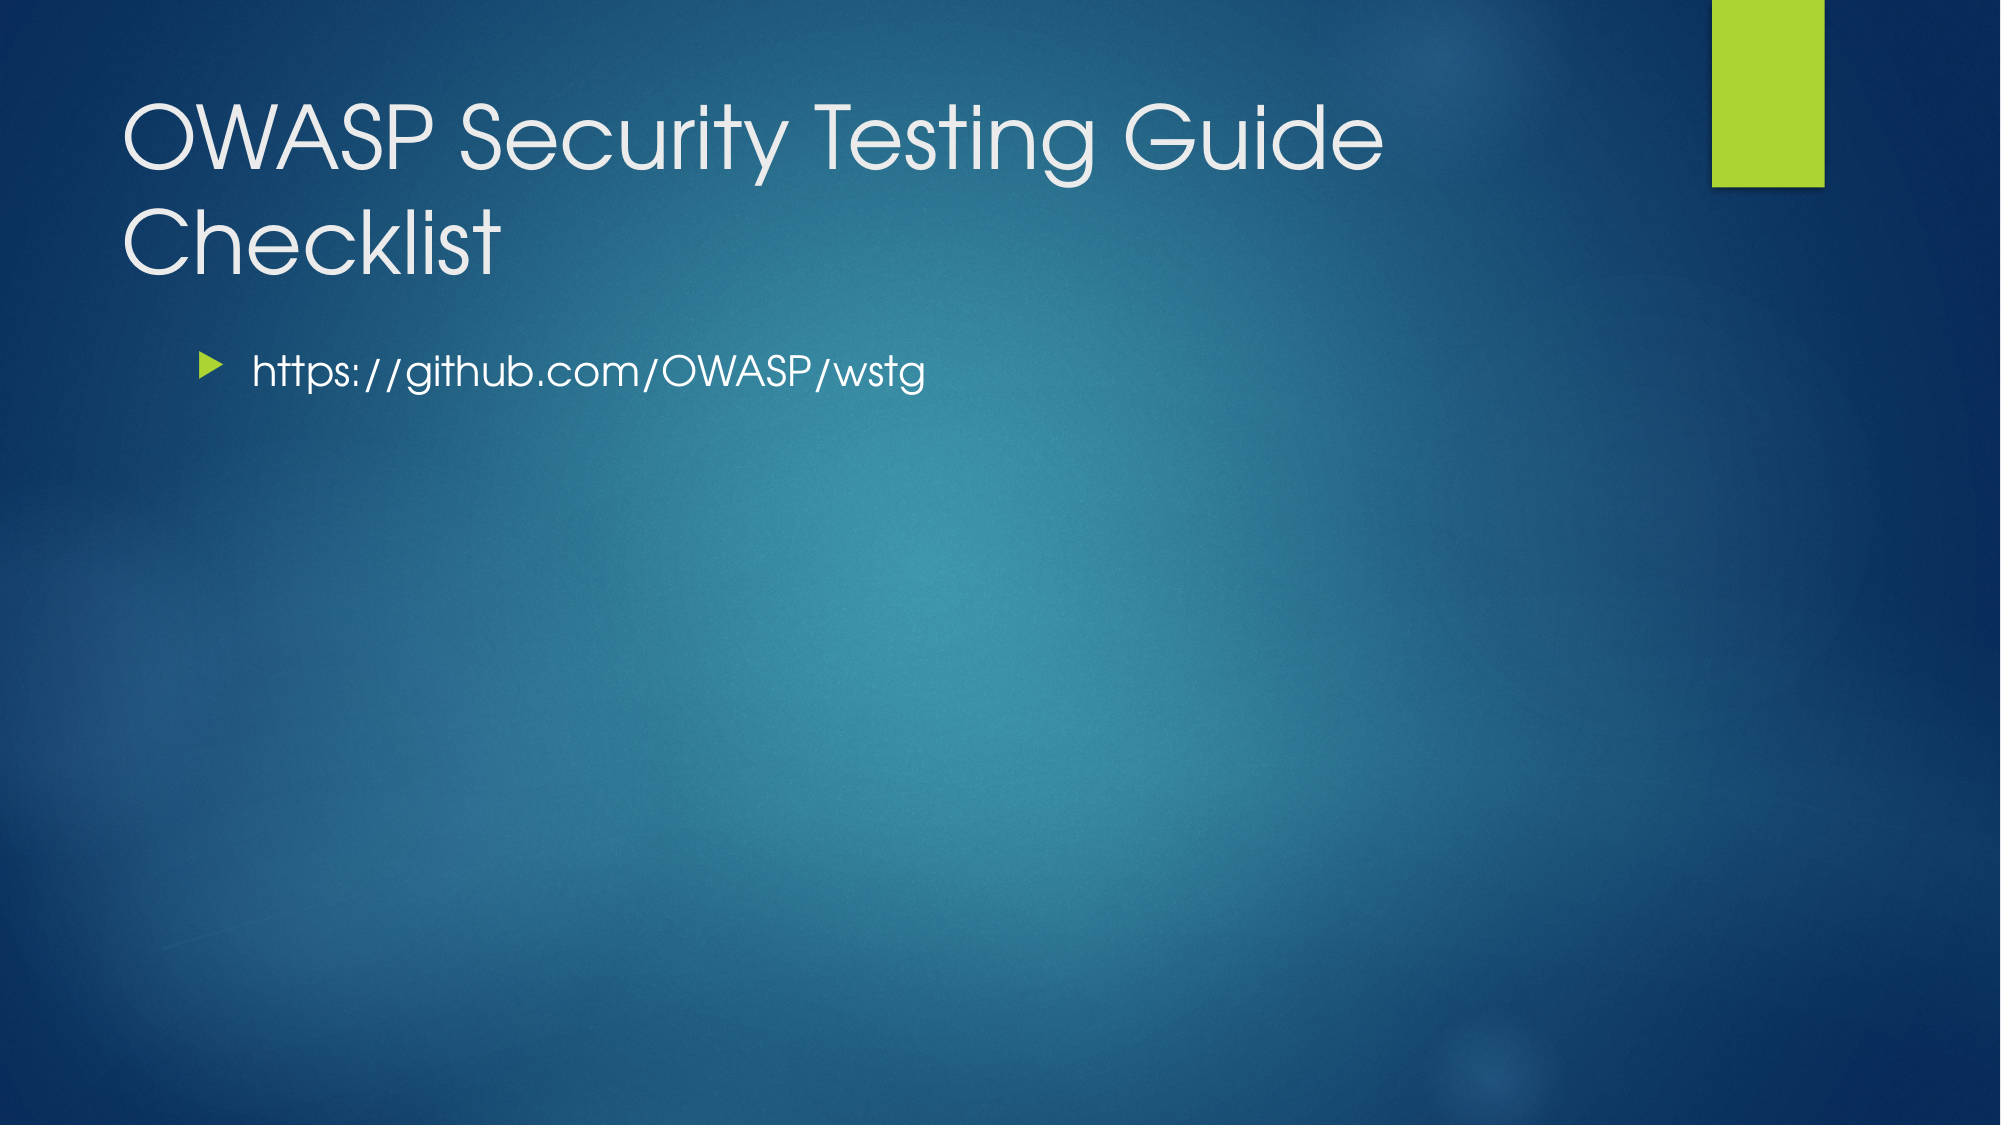

# OWASP Security Testing Guide Checklist
https://github.com/OWASP/wstg